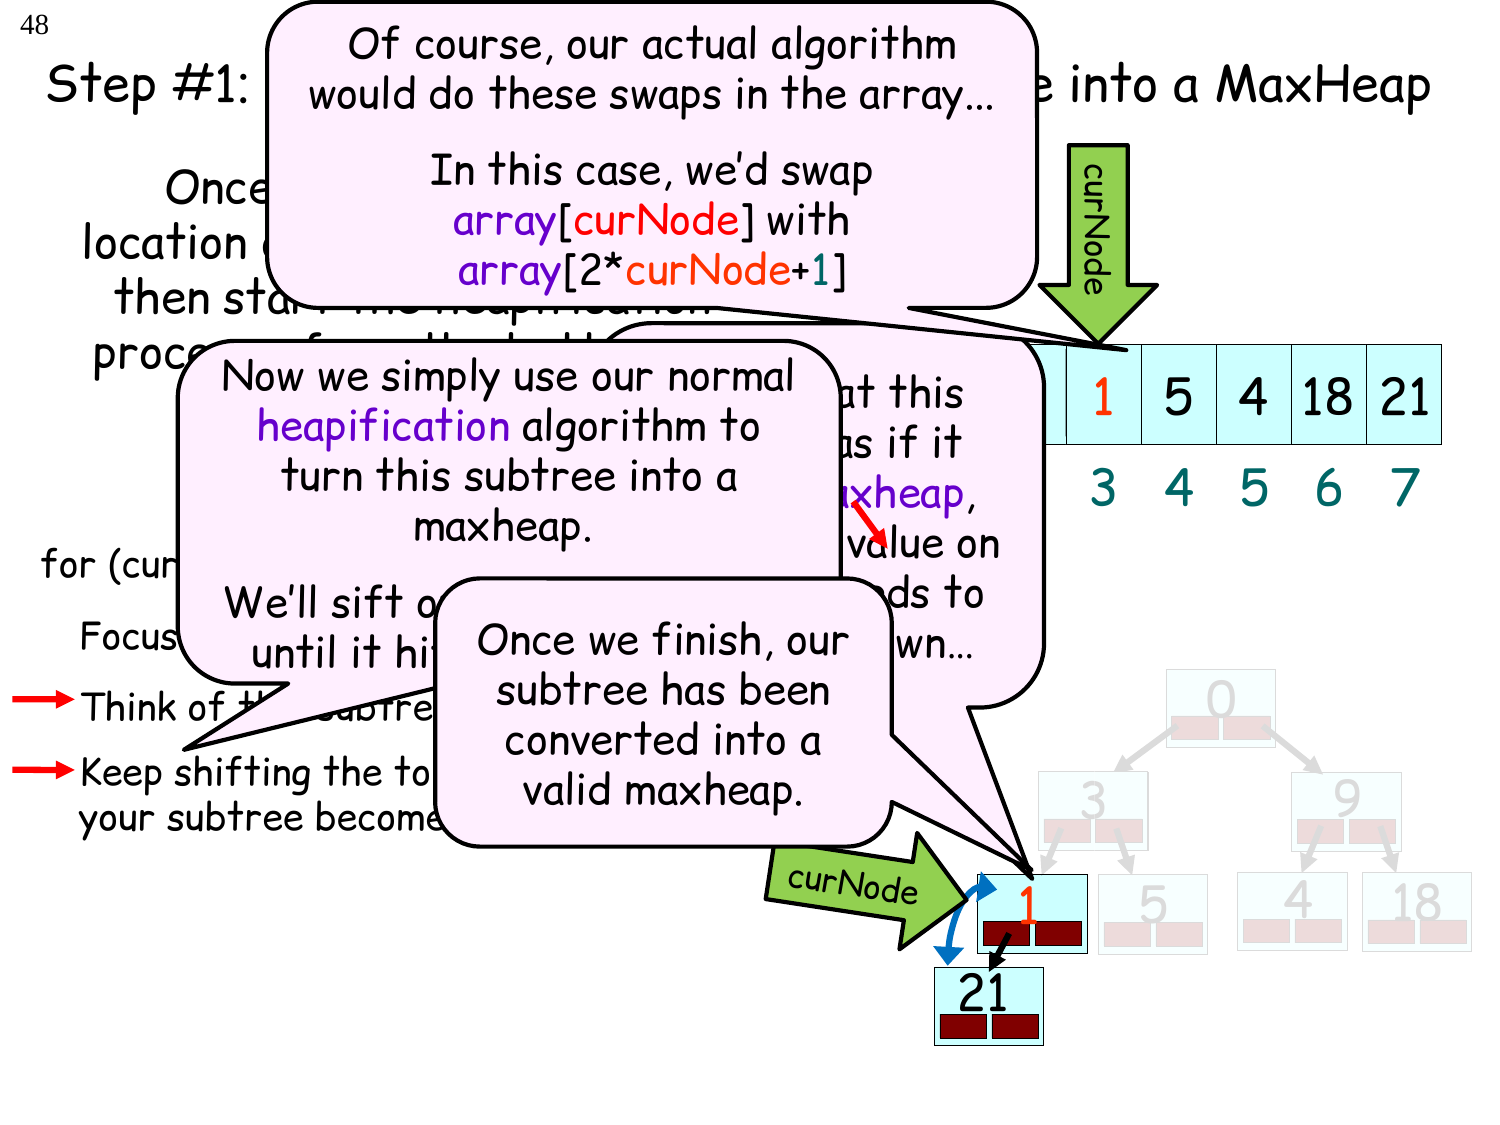

# Step #1: Convert Your Random Binary Tree into a MaxHeap
48
Of course, our actual algorithm would do these swaps in the array...
In this case, we’d swap array[curNode] with array[2*curNode+1]
Once we determine the location of the BMRM node, we then start the heapification process… from the bottom up!
curNode
Let’s treat this subtree as if it were a maxheap, with a new value on top that needs to be sifted down…
Now we simply use our normal heapification algorithm to turn this subtree into a maxheap.
We’ll sift our root value down until it hits the right spot!
0
3
9

5
4
18

1
21
0   1   2   3   4   5   6   7

for (curNode = BMRM; curNode >= rootNode; curNode--)
Once we finish, our subtree has been converted into a valid maxheap.
Focus on the subtree rooted at curNode.
0

9
3

3

 4
18
5

Think of this subtree as a maxheap.

Keep shifting the top value down until
your subtree becomes a valid maxheap.

curNode
1

21